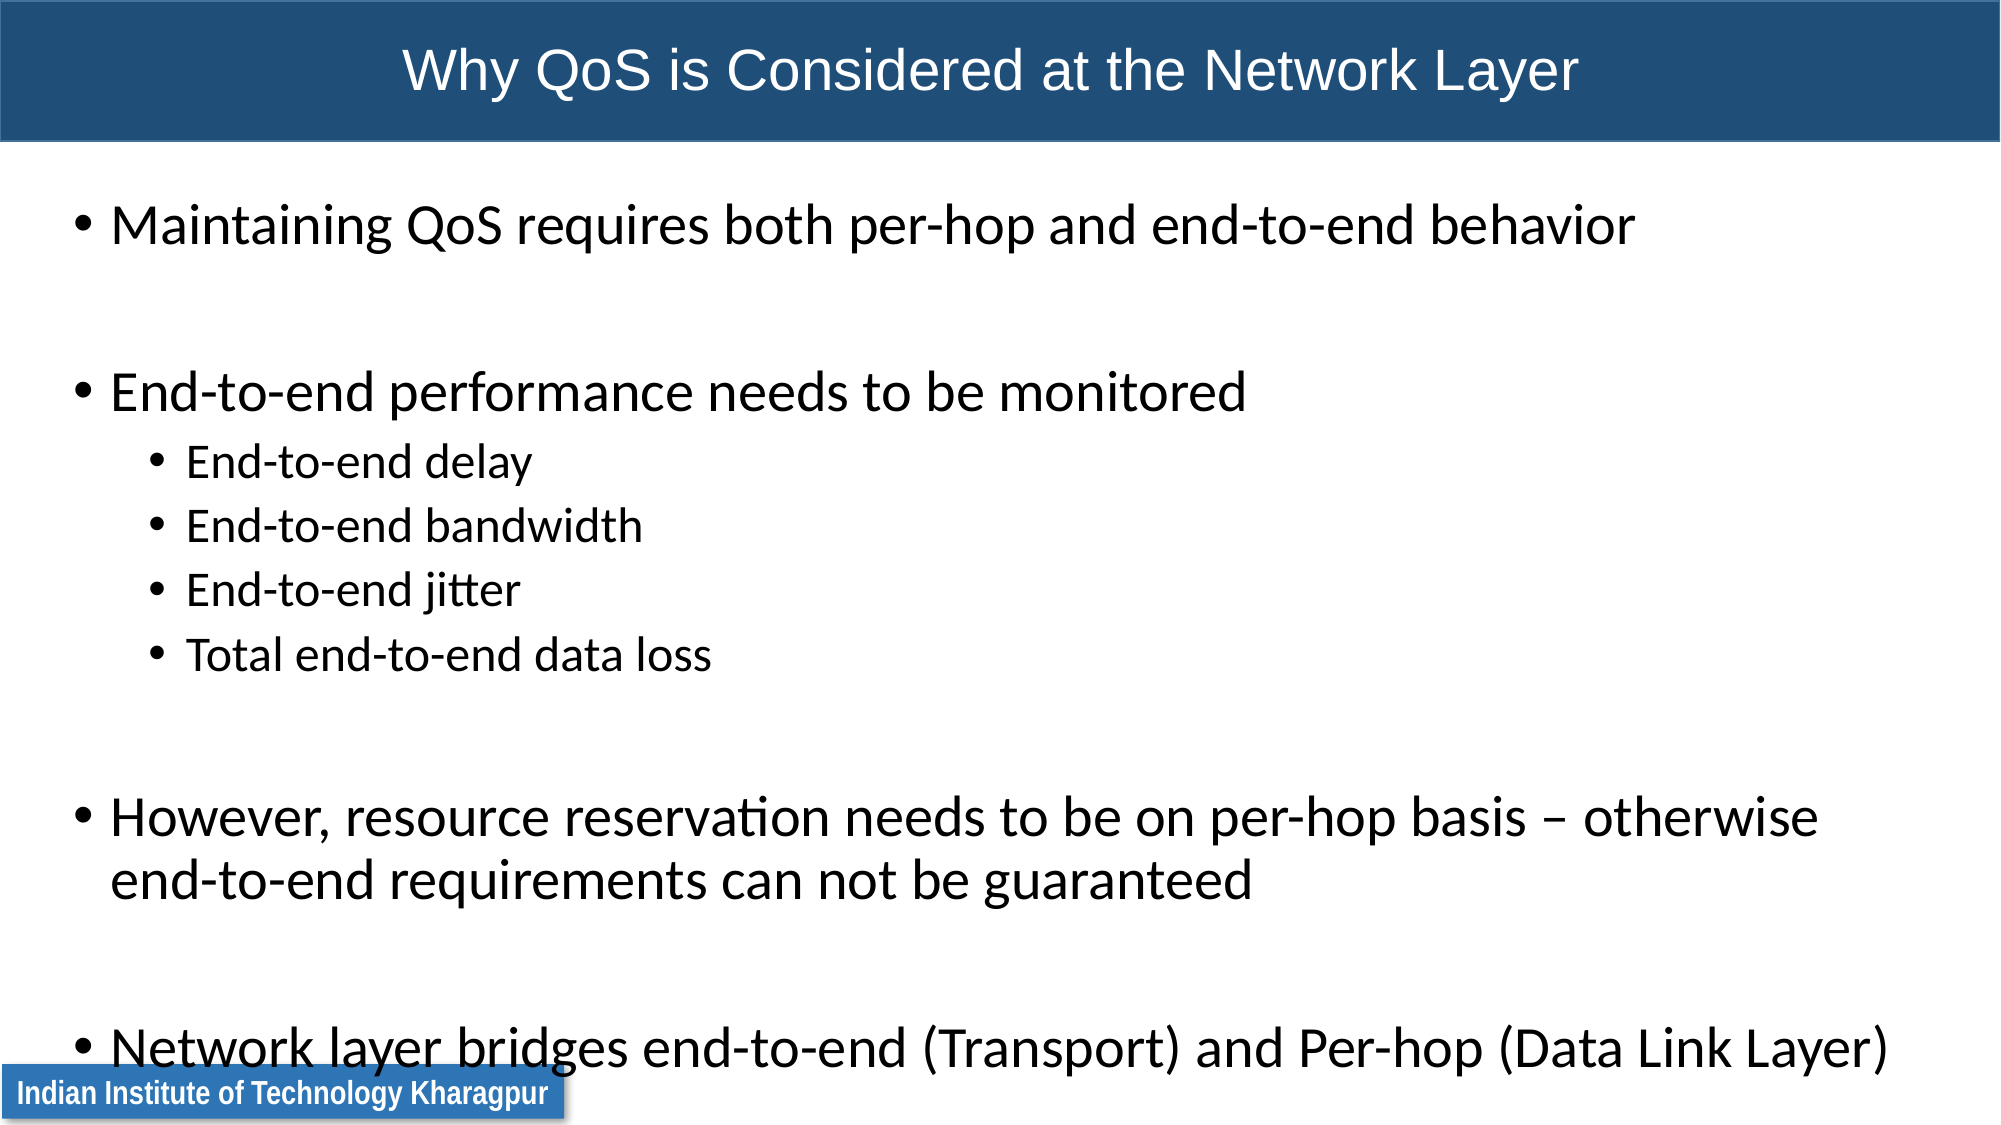

# Why QoS is Considered at the Network Layer
Maintaining QoS requires both per-hop and end-to-end behavior

End-to-end performance needs to be monitored
End-to-end delay
End-to-end bandwidth
End-to-end jitter
Total end-to-end data loss

However, resource reservation needs to be on per-hop basis – otherwise end-to-end requirements can not be guaranteed

Network layer bridges end-to-end (Transport) and Per-hop (Data Link Layer)